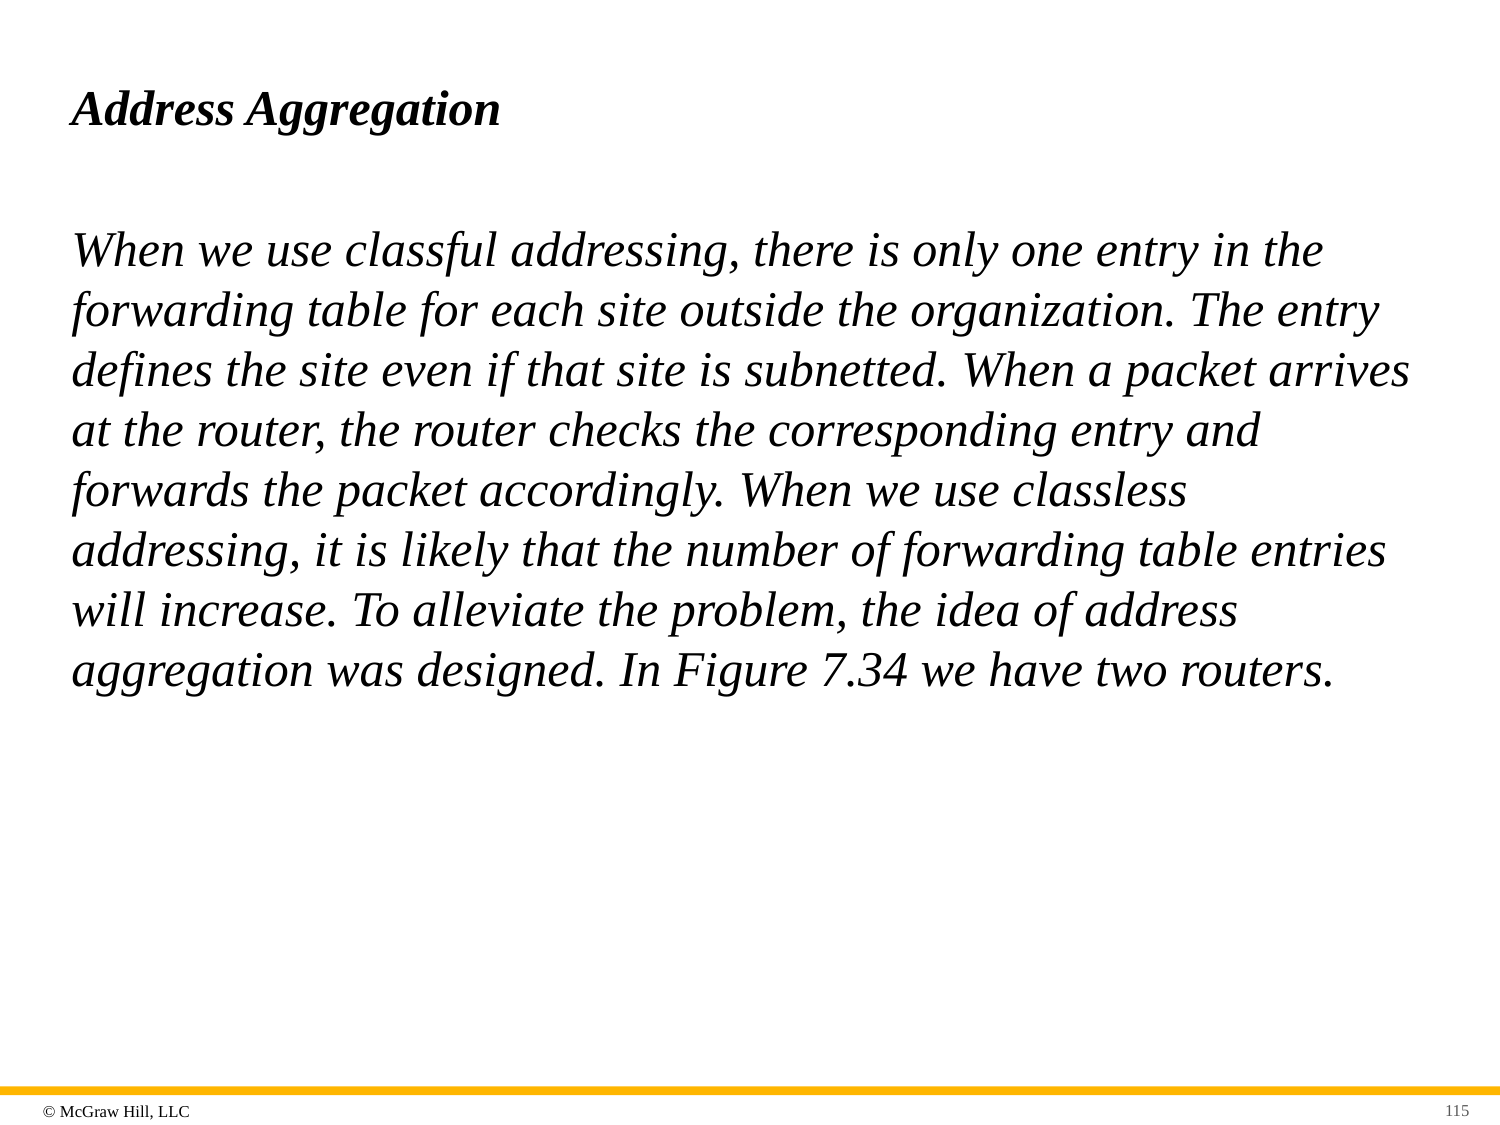

# Address Aggregation
When we use classful addressing, there is only one entry in the forwarding table for each site outside the organization. The entry defines the site even if that site is subnetted. When a packet arrives at the router, the router checks the corresponding entry and forwards the packet accordingly. When we use classless addressing, it is likely that the number of forwarding table entries will increase. To alleviate the problem, the idea of address aggregation was designed. In Figure 7.34 we have two routers.
115